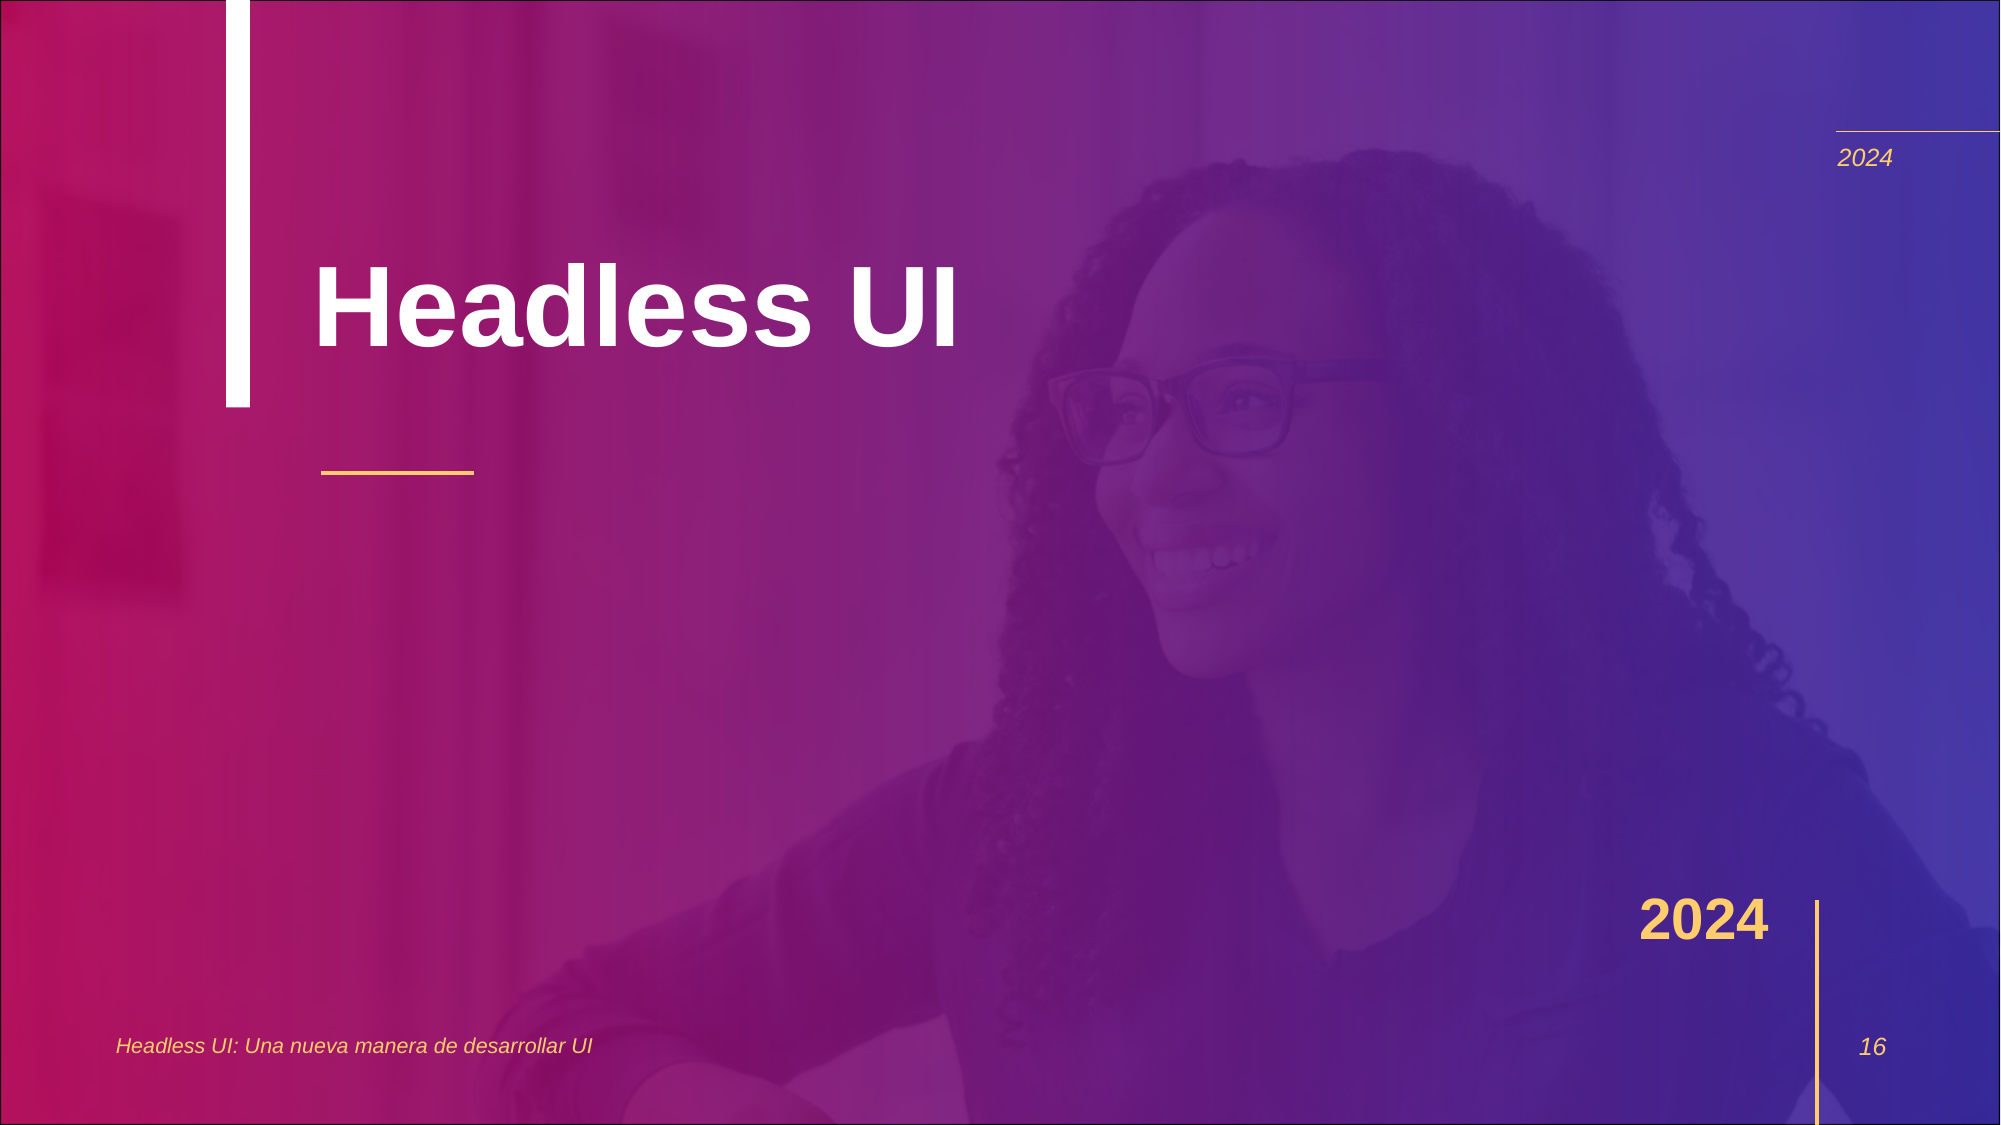

2024
# Headless UI

2024
Headless UI: Una nueva manera de desarrollar UI
16